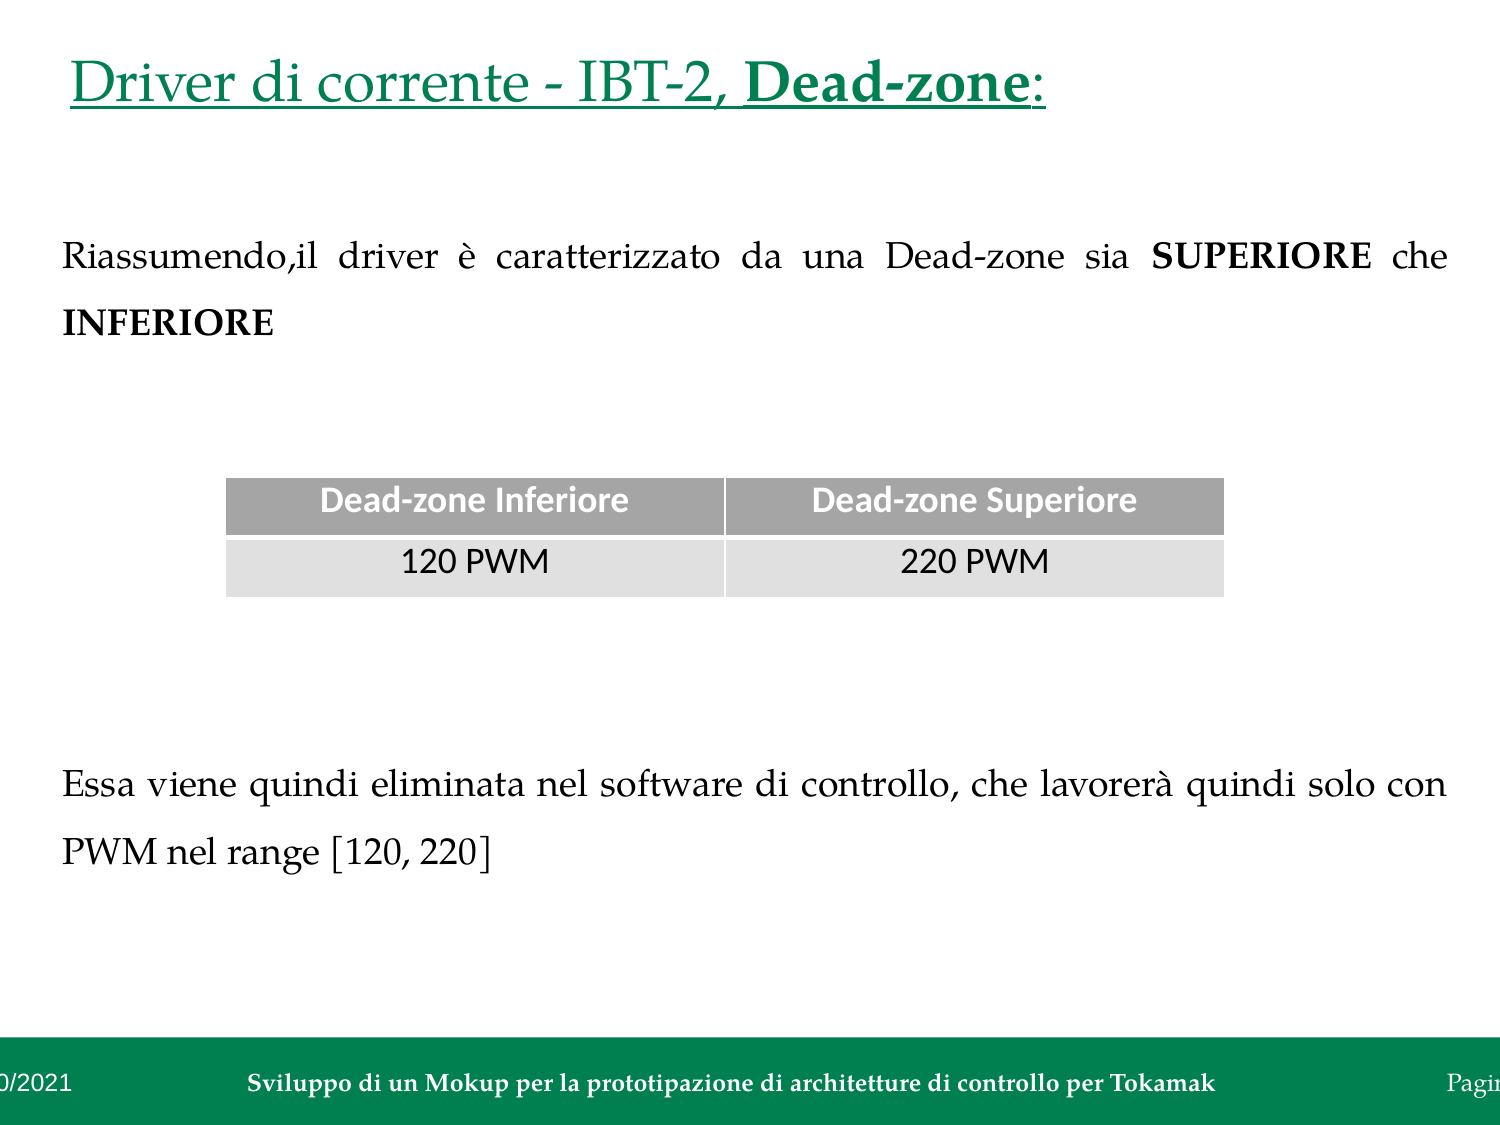

Driver di corrente - IBT-2, Dead-zone:
Riassumendo,il driver è caratterizzato da una Dead-zone sia SUPERIORE che INFERIORE
| Dead-zone Inferiore | Dead-zone Superiore |
| --- | --- |
| 120 PWM | 220 PWM |

Essa viene quindi eliminata nel software di controllo, che lavorerà quindi solo con PWM nel range [120, 220]
15/10/2021		Sviluppo di un Mokup per la prototipazione di architetture di controllo per Tokamak		Pagina 39